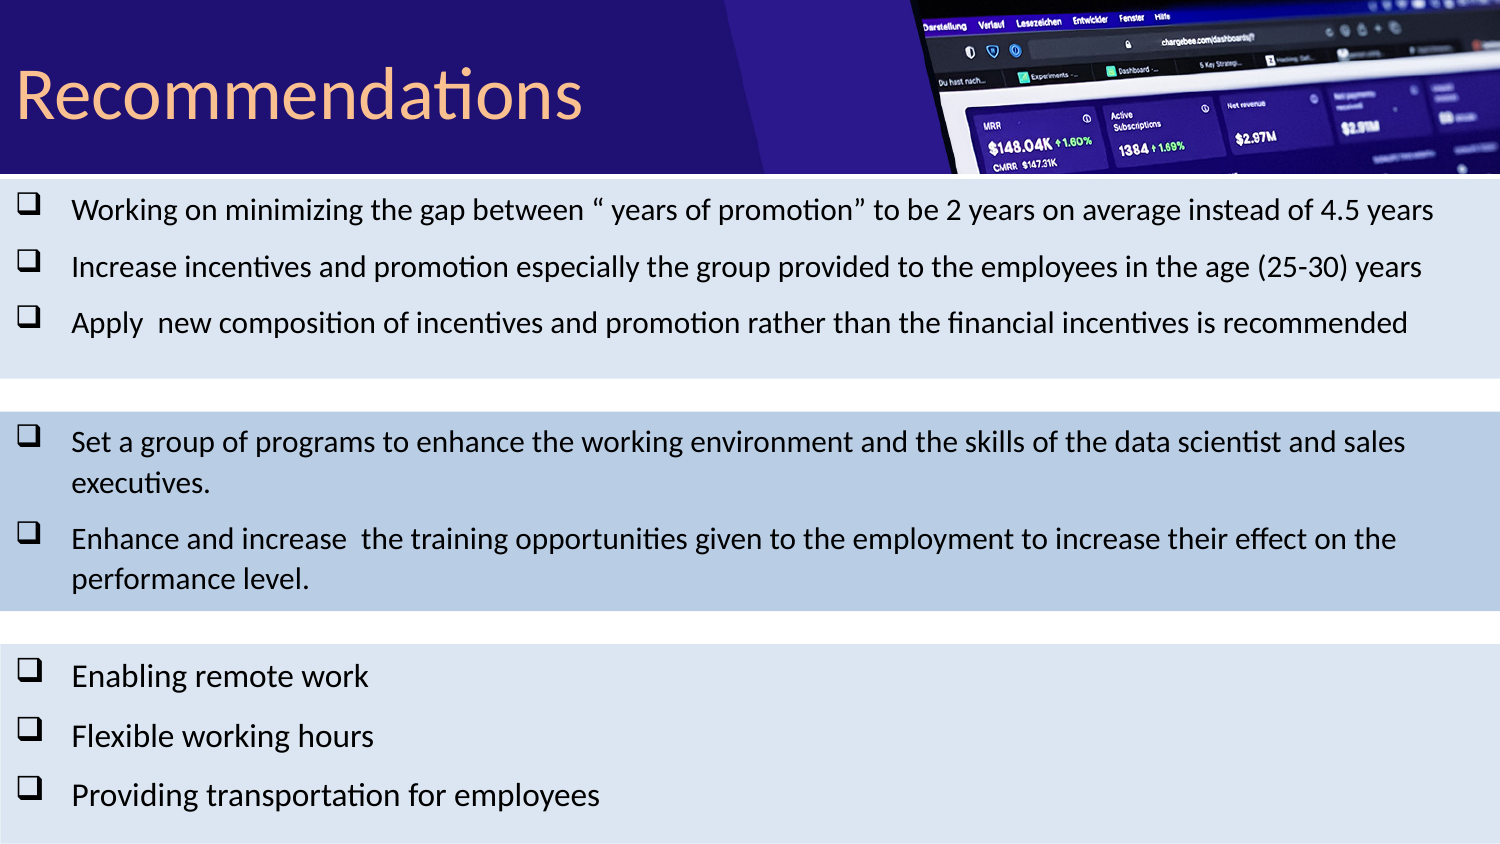

# Recommendations
Working on minimizing the gap between “ years of promotion” to be 2 years on average instead of 4.5 years
Increase incentives and promotion especially the group provided to the employees in the age (25-30) years
Apply  new composition of incentives and promotion rather than the financial incentives is recommended
Set a group of programs to enhance the working environment and the skills of the data scientist and sales executives.
Enhance and increase  the training opportunities given to the employment to increase their effect on the performance level.
Enabling remote work
Flexible working hours
Providing transportation for employees